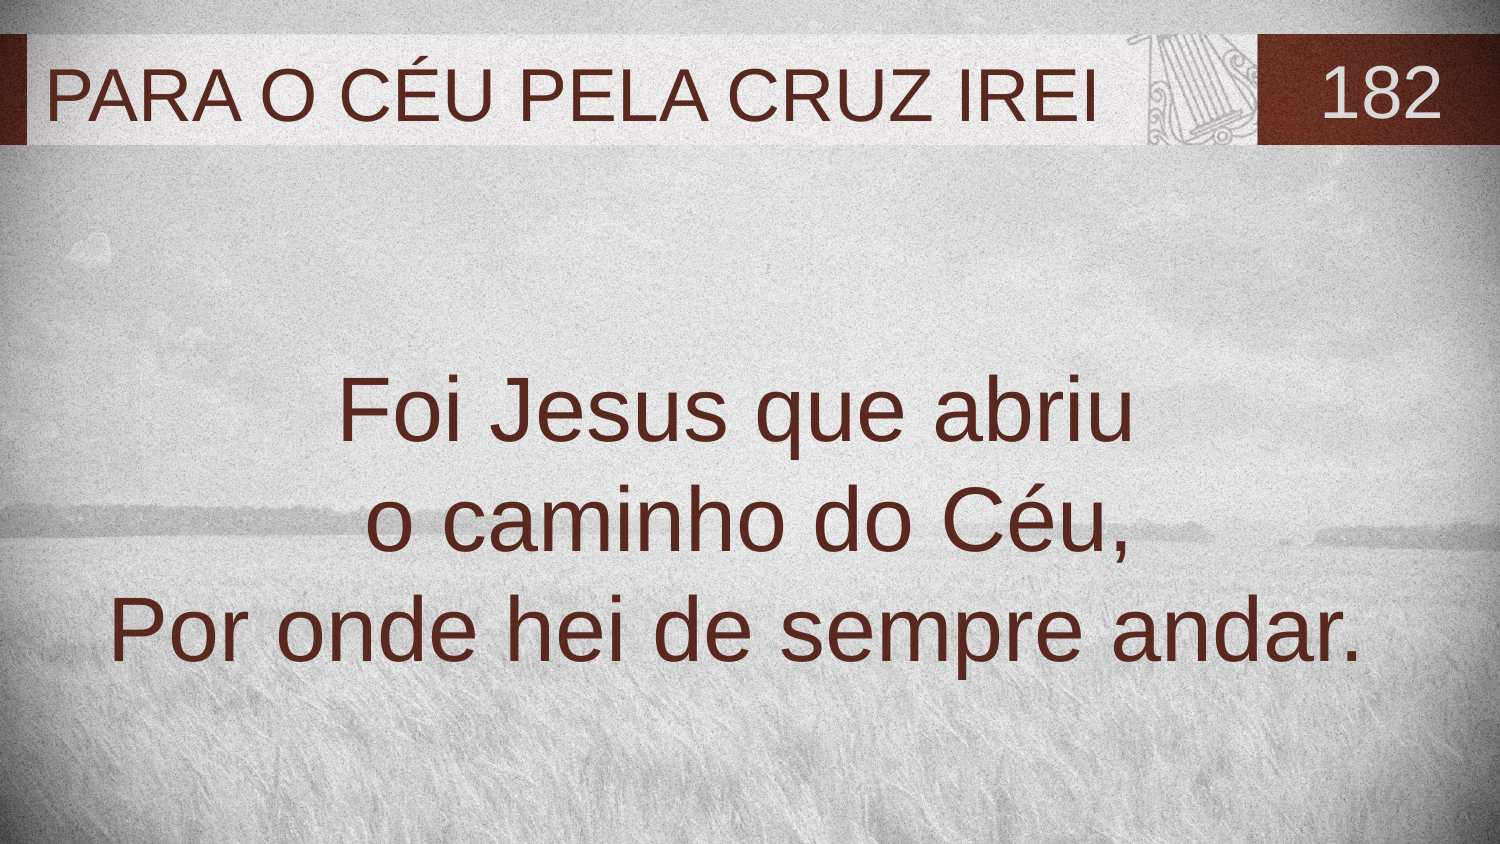

# PARA O CÉU PELA CRUZ IREI
182
Foi Jesus que abriu
o caminho do Céu,
Por onde hei de sempre andar.